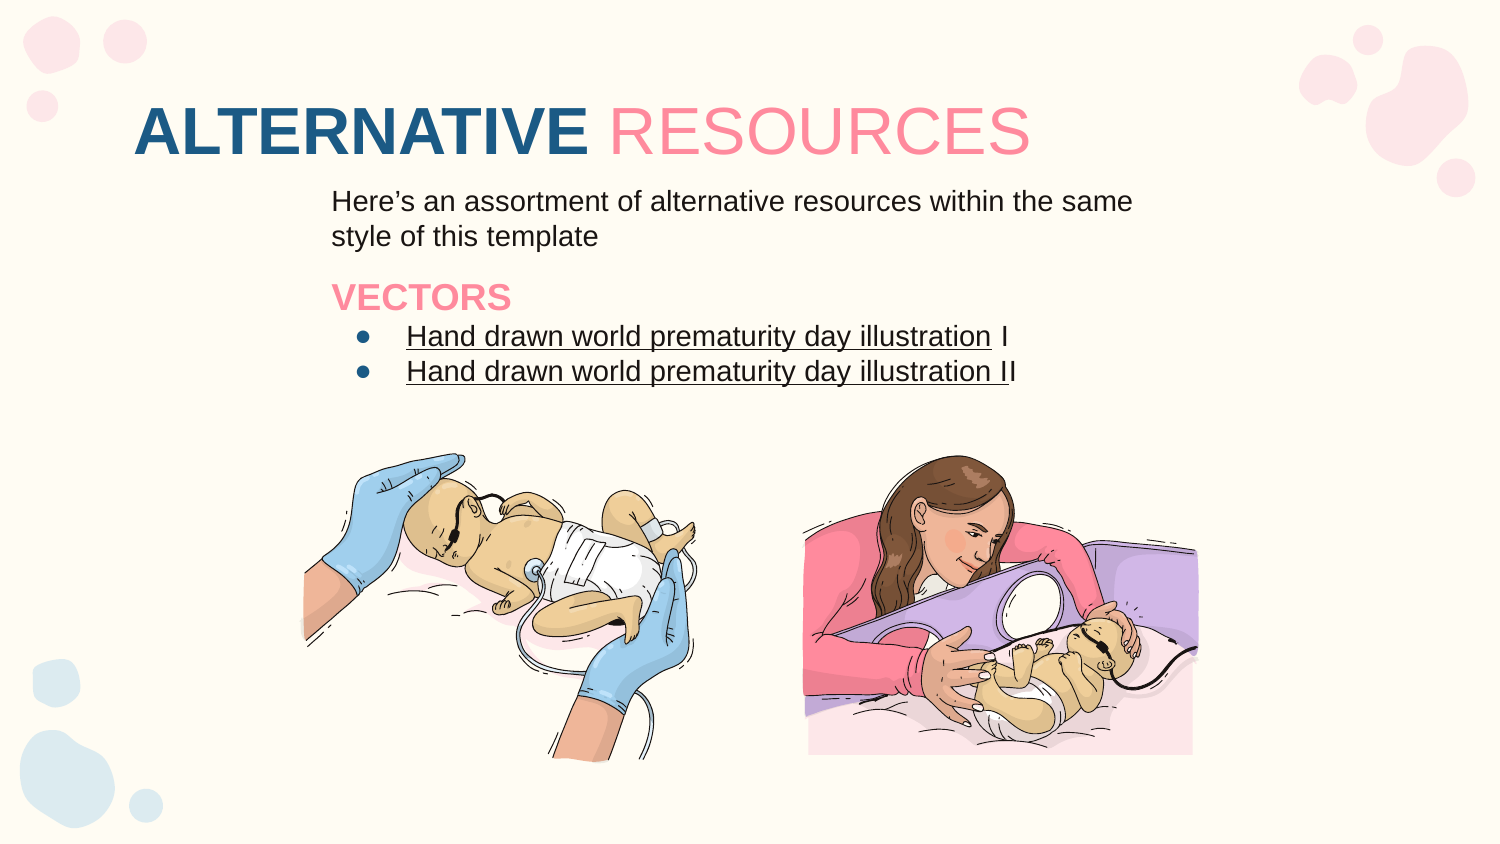

# ALTERNATIVE RESOURCES
Here’s an assortment of alternative resources within the same style of this template
VECTORS
Hand drawn world prematurity day illustration I
Hand drawn world prematurity day illustration II